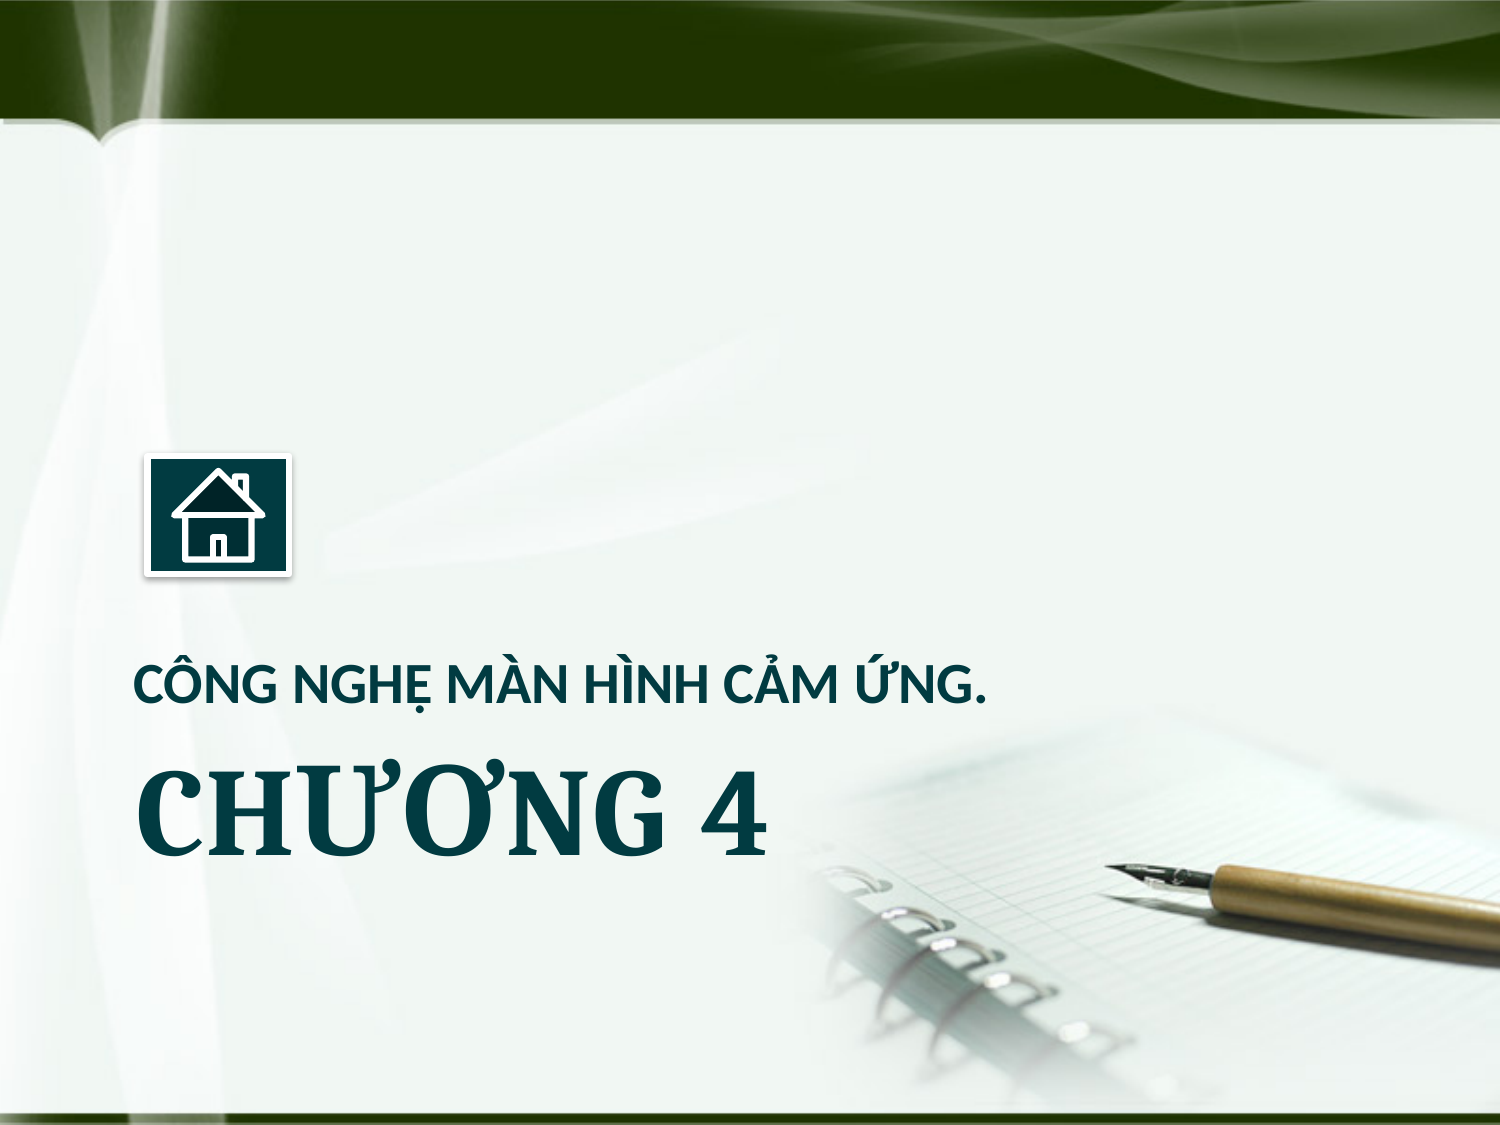

CÔNG NGHỆ MÀN HÌNH CẢM ỨNG.
# Chương 4